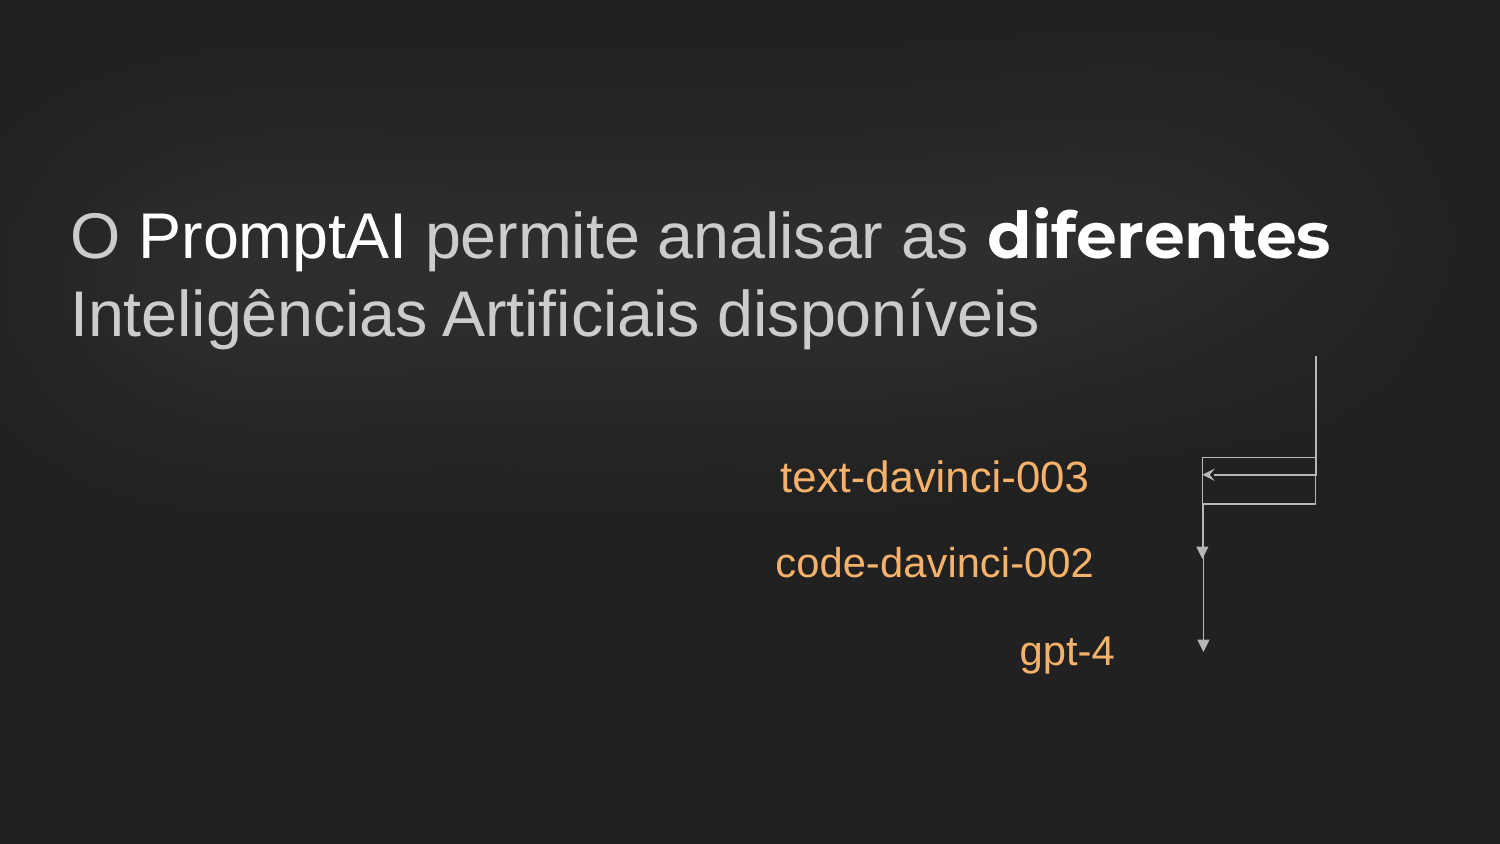

O PromptAI permite analisar as diferentes Inteligências Artificiais disponíveis
text-davinci-003
code-davinci-002
gpt-4